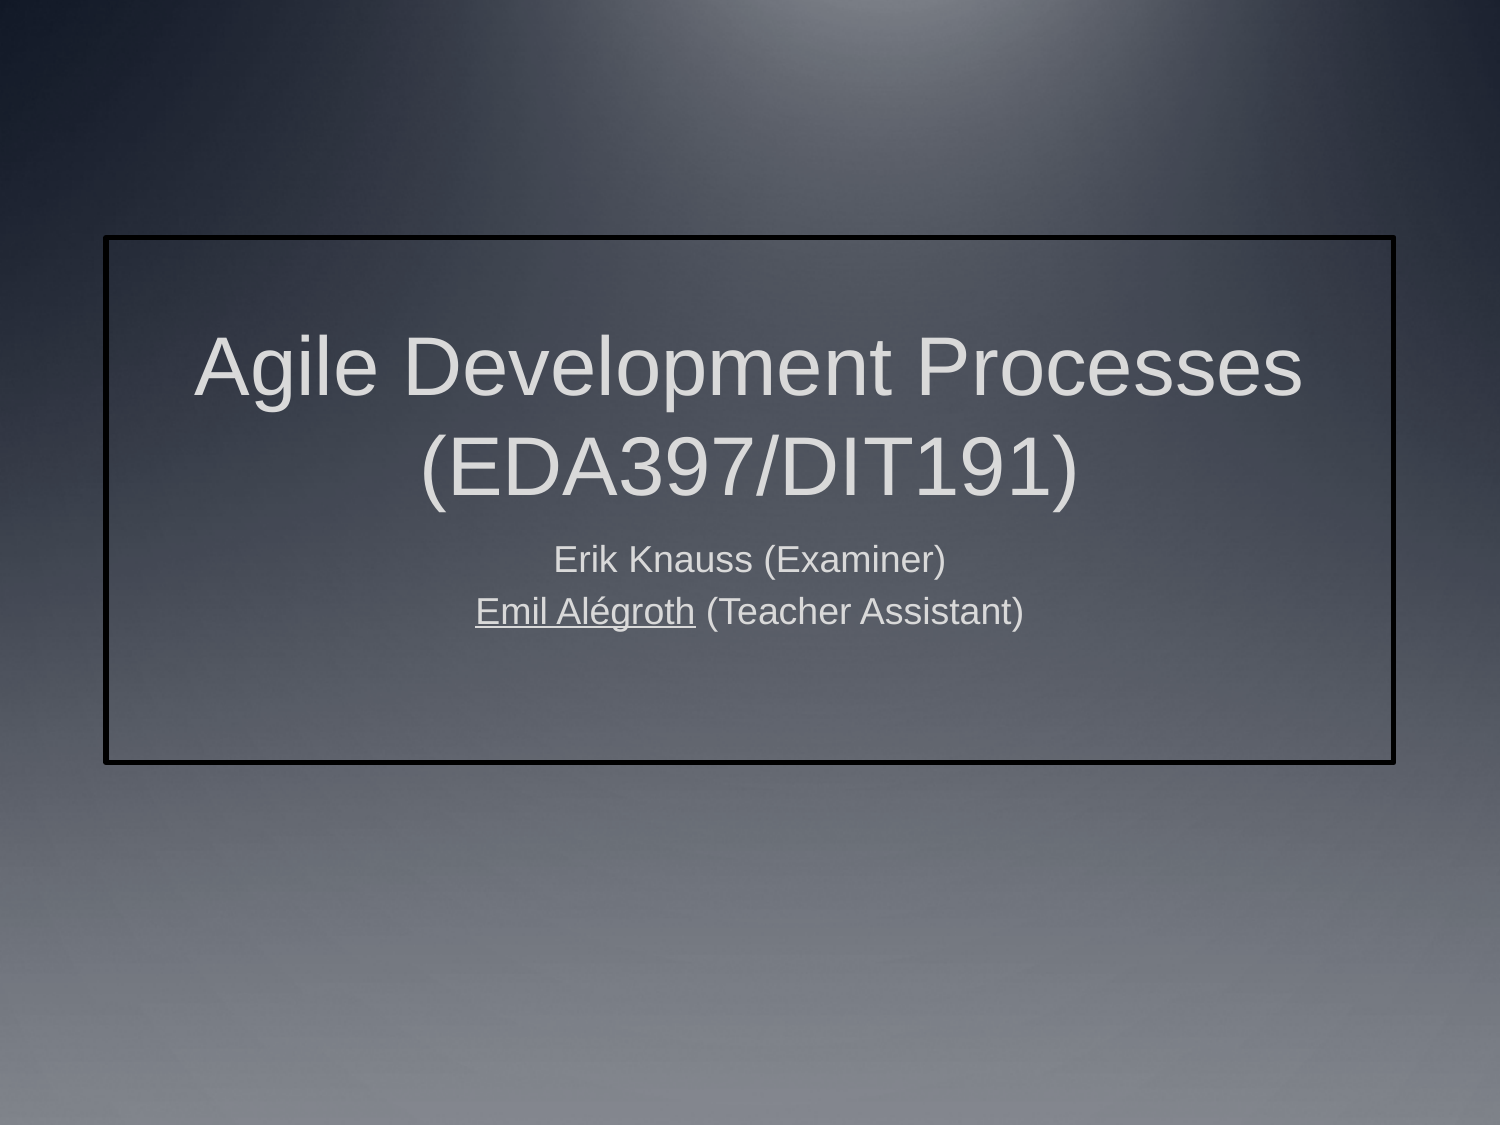

# Agile Development Processes (EDA397/DIT191)
Erik Knauss (Examiner)
Emil Alégroth (Teacher Assistant)